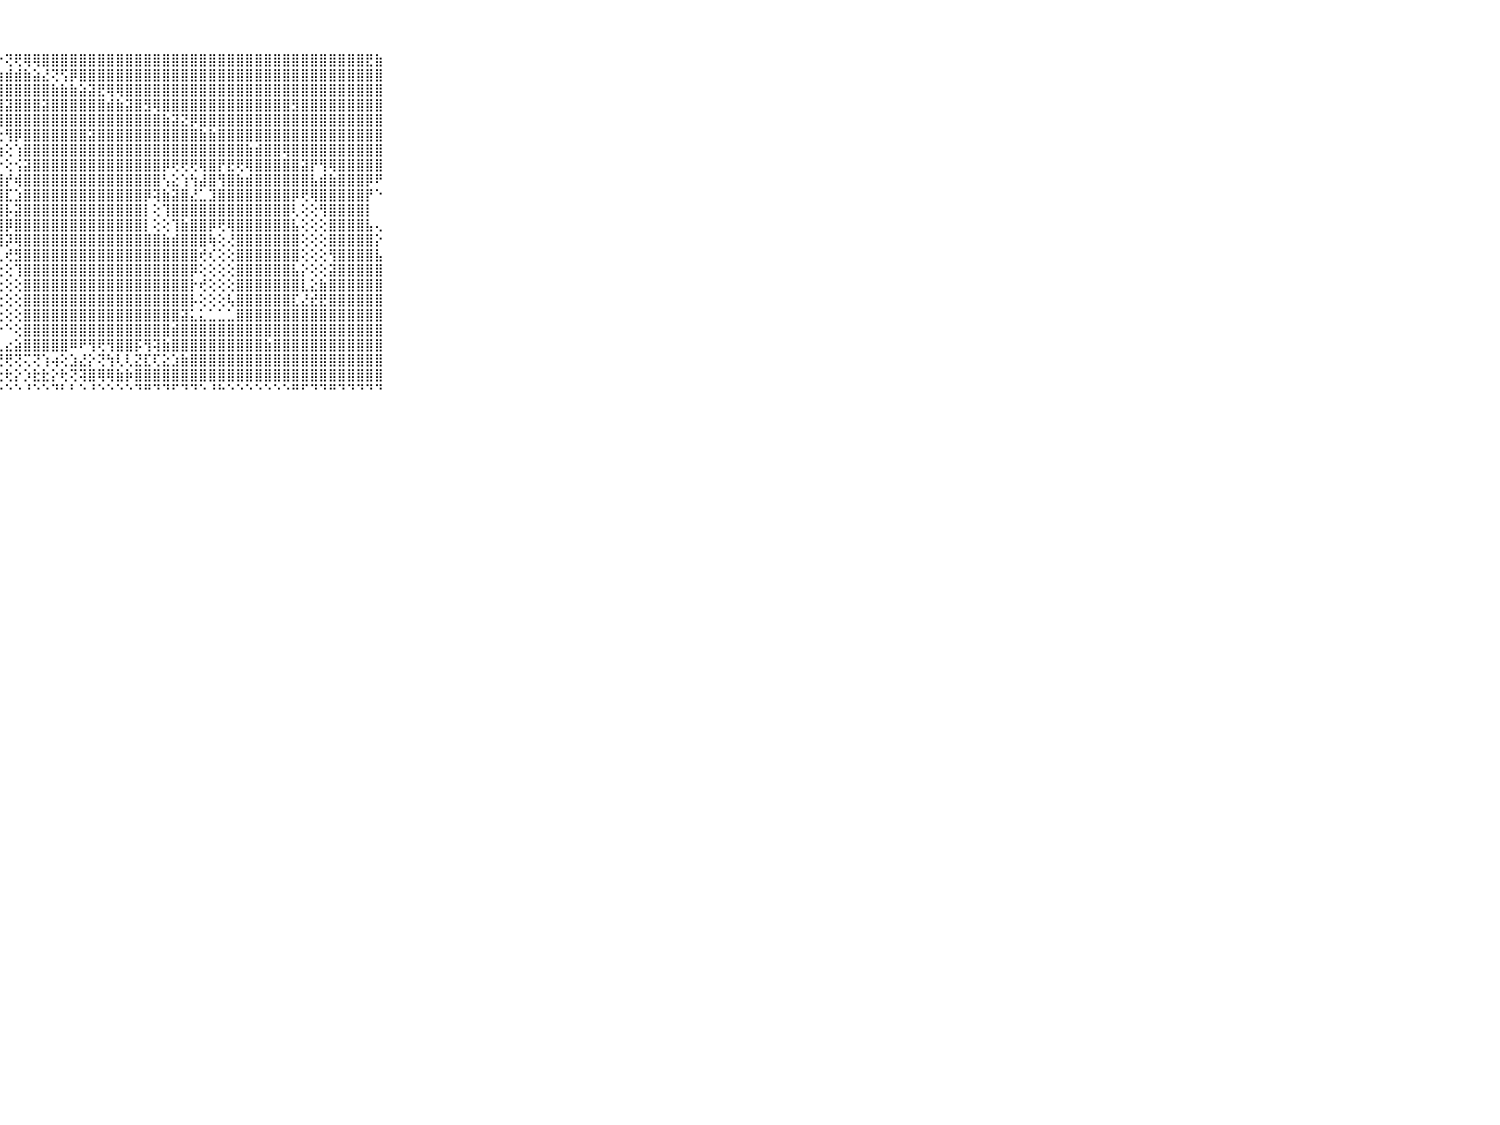

⠀⠀⠀⠀⠀⠀⠀⠀⠀⠀⠀⢕⢜⢕⢕⣸⢗⣼⣟⢳⣿⣿⣿⣼⣿⣧⣕⡕⢝⢟⢿⢿⣿⣿⣿⣿⣿⣿⣿⣿⣿⣿⣿⣿⣿⣿⣿⣿⣿⣿⣿⣿⣿⣿⣿⣿⣿⣿⣿⣿⣿⣿⣿⣿⣿⣿⣿⣟⣷⠀⠀⠀⠀⠀⠀⠀⠀⠀⠀⠀⠀
⠀⠀⠀⠀⠀⠀⠀⠀⠀⠀⠀⢕⢱⢸⢱⢝⣵⢻⢏⢽⢟⣿⣯⣽⡻⣿⣽⣷⣾⣾⣷⣵⣜⢝⢫⡿⣿⣿⣿⣿⣿⣿⣿⣿⣿⣿⣿⣿⣿⣿⣿⣿⣿⣿⣿⣿⣿⣿⣿⣿⣿⣿⣿⣿⣿⣿⣿⣿⣿⠀⠀⠀⠀⠀⠀⠀⠀⠀⠀⠀⠀
⠀⠀⠀⠀⠀⠀⠀⠀⠀⠀⠀⢕⡕⢱⢕⢇⢇⣕⣜⣱⡺⡾⣯⣿⣿⣿⢿⣿⣿⣿⣿⣿⣿⣷⣷⣷⣵⣽⣟⢿⢿⣿⣿⣿⣿⣿⣿⣿⣿⣿⣿⣿⣿⣿⣿⣿⣿⣿⣿⣿⣿⣿⣿⣿⣿⣿⣿⣿⣿⠀⠀⠀⠀⠀⠀⠀⠀⠀⠀⠀⠀
⠀⠀⠀⠀⠀⠀⠀⠀⠀⠀⠀⣧⣱⣵⣿⡿⢟⢟⢞⢕⢕⢝⢝⢻⢿⡿⣿⣽⣽⣿⣿⣿⣽⣿⣿⣿⣿⣿⣿⣾⣷⣽⣿⣻⢿⣿⣿⣿⣿⣿⣿⣿⣿⣿⣿⣿⣿⣿⣿⣻⣿⣿⣿⣿⣿⣿⣿⣿⣿⠀⠀⠀⠀⠀⠀⠀⠀⠀⠀⠀⠀
⠀⠀⠀⠀⠀⠀⠀⠀⠀⠀⠀⢿⠟⠝⠕⠕⢕⠕⢕⣕⢕⢕⢕⢕⢕⢜⢜⢿⣿⣿⣿⣿⣿⣿⣿⣿⣿⣿⣿⣿⣿⣿⣿⣿⣿⣷⣽⣝⡿⣿⣿⣿⣿⣿⣿⣿⣿⣿⣿⣿⣿⣿⣿⣿⣿⣿⣿⣿⣿⠀⠀⠀⠀⠀⠀⠀⠀⠀⠀⠀⠀
⠀⠀⠀⠀⠀⠀⠀⠀⠀⠀⠀⠀⠀⠀⠀⠀⠀⠁⠑⠘⠙⠳⢧⣕⢕⢕⢕⢕⢻⡿⣿⣿⣿⣿⣿⣿⣿⣽⣿⣿⣿⣿⣿⣿⣿⣿⣿⣿⣿⣷⣷⣿⣿⣿⣿⣿⣿⣿⣿⣿⣿⣿⣿⣿⣿⣿⣿⣿⣿⠀⠀⠀⠀⠀⠀⠀⠀⠀⠀⠀⠀
⠀⠀⠀⠀⠀⠀⠀⠀⠀⠀⠀⠙⠓⠗⢲⠴⢄⠀⠀⠁⠀⠀⠀⠝⣿⣧⣕⢱⢕⢱⣿⣿⣿⣿⣿⣿⣿⣿⣿⣿⣿⣿⣿⣿⣿⣿⣿⣿⣿⣿⣿⣿⣿⣿⣷⣾⣿⣿⢿⣿⣿⣿⣿⣿⣿⣿⣿⣿⣿⠀⠀⠀⠀⠀⠀⠀⠀⠀⠀⠀⠀
⠀⠀⠀⠀⠀⠀⠀⠀⠀⠀⠀⠀⠄⠀⠀⠀⠄⠁⠄⠀⠀⠄⠄⠀⠘⢿⣿⡕⢕⢪⣽⣿⣿⣿⣿⣿⣿⣿⣿⣿⣿⣿⣿⣿⣿⡿⢟⢟⢟⢿⣿⡟⣟⢟⢿⣿⣿⣿⣿⣿⣽⡟⢻⢿⣿⣿⣿⣿⣿⠀⠀⠀⠀⠀⠀⠀⠀⠀⠀⠀⠀
⠀⠀⠀⠀⠀⠀⠀⠀⠀⠀⠀⢔⢔⢕⢕⢕⢐⢔⢐⠐⠀⠐⠔⠔⠐⢜⣿⣿⡞⢾⣿⣿⣿⣿⣿⣿⣿⣿⣿⣿⣿⣿⣿⣿⣿⢣⣕⢱⢳⣼⣿⢻⣿⣷⣾⣿⣿⣿⣿⣿⣿⣧⣾⣷⣿⣿⣿⡿⠟⠀⠀⠀⠀⠀⠀⠀⠀⠀⠀⠀⠀
⠀⠀⠀⠀⠀⠀⠀⠀⠀⠀⠀⣿⣿⣷⣷⣧⣕⣕⣕⢕⢕⢕⢕⢄⢄⢔⣿⣿⣏⣱⣿⣿⣿⣿⣿⣿⣿⣿⣿⣿⣿⣿⣿⡿⢽⣷⣽⣿⣜⣁⣹⣿⣿⣿⣿⣿⣿⣿⣿⡿⢟⢿⣿⣿⣿⣿⣿⡟⠑⠀⠀⠀⠀⠀⠀⠀⠀⠀⠀⠀⠀
⠀⠀⠀⠀⠀⠀⠀⠀⠀⠀⠀⣿⣿⣿⣿⣿⣿⣿⣿⣿⣷⣷⣵⣕⢕⢕⣿⣿⡧⣽⣿⣿⣿⣿⣿⣿⣿⣿⣿⣿⣿⣿⣿⡇⢕⢹⣿⣿⣿⣿⣿⣿⣿⣿⣿⣿⣿⣿⣿⢇⢕⢕⢻⣿⣿⣿⣿⡇⠀⠀⠀⠀⠀⠀⠀⠀⠀⠀⠀⠀⠀
⠀⠀⠀⠀⠀⠀⠀⠀⠀⠀⠀⣿⣿⣿⣿⣿⣿⣿⣿⣿⣿⣿⣿⣿⣿⣿⣿⣿⡿⣿⣿⣿⣿⣿⣿⣿⣿⣿⣿⣿⣿⣿⣿⡇⢕⢕⢹⣷⣿⣿⡿⢟⢿⣿⣿⣿⣿⣿⣿⣧⢕⢕⢕⣿⣿⣿⣿⣧⢄⠀⠀⠀⠀⠀⠀⠀⠀⠀⠀⠀⠀
⠀⠀⠀⠀⠀⠀⠀⠀⠀⠀⠀⣿⣿⣿⣿⣿⣿⣿⣿⣿⣿⣿⣿⣿⣿⣿⣿⣿⡽⢿⣿⣿⣿⣿⣿⣿⣿⣿⣿⣿⣿⣿⣿⣿⣿⣷⣾⣿⣿⣿⢷⢕⢜⣿⣿⣿⣿⣿⣿⣿⢕⢕⢕⣿⣿⣿⣿⣿⡕⠀⠀⠀⠀⠀⠀⠀⠀⠀⠀⠀⠀
⠀⠀⠀⠀⠀⠀⠀⠀⠀⠀⠀⣿⣿⣿⣿⣿⣿⣿⣿⣿⣿⣿⣿⣿⣿⣿⣿⢇⢞⣻⣿⣿⣿⣿⣿⣿⣿⣿⣿⣿⣿⣿⣿⣿⣿⣿⣿⣿⣿⢞⢎⢕⢕⣿⣿⣿⣿⣿⣿⣿⢕⢕⢕⢻⣿⣿⣿⣿⣧⠀⠀⠀⠀⠀⠀⠀⠀⠀⠀⠀⠀
⠀⠀⠀⠀⠀⠀⠀⠀⠀⠀⠀⣿⣿⣿⣿⣿⣿⣿⣿⣿⣿⣿⣿⣿⣿⣿⣿⢕⢕⢹⣿⣿⣿⣿⣿⣿⣿⣿⣿⣿⣿⣿⣿⣿⣿⣿⣿⣿⡿⢕⢕⢕⢕⣿⣿⣿⣿⣿⣿⣧⡕⢕⢕⣽⣿⣿⣿⣿⣿⠀⠀⠀⠀⠀⠀⠀⠀⠀⠀⠀⠀
⠀⠀⠀⠀⠀⠀⠀⠀⠀⠀⠀⣿⣿⣿⣿⣿⣿⣿⣿⣿⣿⣿⣿⣿⣿⣿⣿⢕⢕⢕⣿⣿⣿⣿⣿⣿⣿⣿⣿⣿⣿⣿⣿⣿⣿⣿⣿⣿⡗⢞⢕⢕⢕⣿⣿⣿⣿⣿⣿⣿⣇⣕⣷⣿⣿⣿⣿⣿⣿⠀⠀⠀⠀⠀⠀⠀⠀⠀⠀⠀⠀
⠀⠀⠀⠀⠀⠀⠀⠀⠀⠀⠀⣿⣿⣿⣿⣿⣿⣿⣿⣿⣿⣿⣿⣿⣿⣿⣿⢕⢕⢕⣿⣿⣿⣿⣿⣿⣿⣿⣿⣿⣿⣿⣿⣿⣿⣿⣿⣿⡧⢕⢕⢕⢧⣿⣿⣿⣿⣿⣿⣏⣜⣞⣟⣿⣿⣿⣿⣿⣿⠀⠀⠀⠀⠀⠀⠀⠀⠀⠀⠀⠀
⠀⠀⠀⠀⠀⠀⠀⠀⠀⠀⠀⠸⣿⣿⣿⣿⣿⣿⣿⣿⣿⣿⣿⣿⣿⣿⡇⢕⢕⢕⣿⣿⣿⣿⣿⣿⣿⣿⣿⣿⣿⣿⣿⣿⣿⣿⣿⣽⣅⣅⣁⣁⣁⣿⣿⣿⣿⣿⣿⣿⣿⣿⣿⣿⣿⣿⣿⣿⣿⠀⠀⠀⠀⠀⠀⠀⠀⠀⠀⠀⠀
⠀⠀⠀⠀⠀⠀⠀⠀⠀⠀⠀⠀⠹⣿⣿⣿⣿⣿⣿⣿⣿⣿⣿⣿⣿⣿⠇⠑⠑⢕⣿⣿⣿⣿⣿⣿⣿⣿⣿⣿⣿⣿⣿⣿⣿⣿⣾⣿⣿⣿⣿⣿⣿⣿⣿⣿⣿⣿⣿⣿⣿⣿⣿⣿⣿⣿⣿⣿⣿⠀⠀⠀⠀⠀⠀⠀⠀⠀⠀⠀⠀
⠀⠀⠀⠀⠀⠀⠀⠀⠀⠀⠀⣄⣀⣅⣕⣕⣕⣱⣱⡵⣵⣕⢕⣕⢕⢕⣅⣄⣔⣵⣿⣿⣿⣿⣿⠿⠟⢻⢟⢻⣿⣿⡯⢻⢽⣷⣿⣿⣿⣿⣿⣿⣿⣿⣿⣿⣷⣿⣿⣿⣿⣿⣿⣿⣿⣿⣿⣿⣿⠀⠀⠀⠀⠀⠀⠀⠀⠀⠀⠀⠀
⠀⠀⠀⠀⠀⠀⠀⠀⠀⠀⠀⢱⢾⣿⣝⣯⣽⣮⣿⣷⣷⣷⣾⡿⢿⢿⢟⢟⢟⢝⢍⢝⢱⢴⢕⣱⣜⡕⢝⢳⢇⢇⣝⣏⢏⣕⣱⣷⣿⣿⣿⣿⣿⣿⣿⣿⣿⣿⣿⣿⣿⣿⣿⣿⣿⣿⣿⣿⣿⠀⠀⠀⠀⠀⠀⠀⠀⠀⠀⠀⠀
⠀⠀⠀⠀⠀⠀⠀⠀⠀⠀⠀⢿⢿⢟⢟⢟⢏⢝⢝⢹⢵⢵⢕⢕⢕⢕⢕⢕⢗⡕⡱⣗⣗⡕⢗⢝⢽⣿⢿⢿⣷⡷⣿⣿⣿⣿⣿⣿⣿⣿⣿⣿⣿⣿⣿⣿⣿⣿⣿⣿⣿⣿⣿⣿⣿⣿⣿⣿⣿⠀⠀⠀⠀⠀⠀⠀⠀⠀⠀⠀⠀
⠀⠀⠀⠀⠀⠀⠀⠀⠀⠀⠀⠀⠀⠀⠀⠐⠐⠑⠑⠑⠑⠑⠑⠑⠙⠓⠑⠑⠑⠑⠘⠑⠑⠙⠃⠃⠑⠘⠑⠑⠑⠑⠙⠛⠙⠙⠋⠙⠙⠑⠘⠓⠑⠑⠑⠑⠑⠑⠑⠛⠋⠙⠙⠛⠙⠙⠙⠙⠙⠀⠀⠀⠀⠀⠀⠀⠀⠀⠀⠀⠀